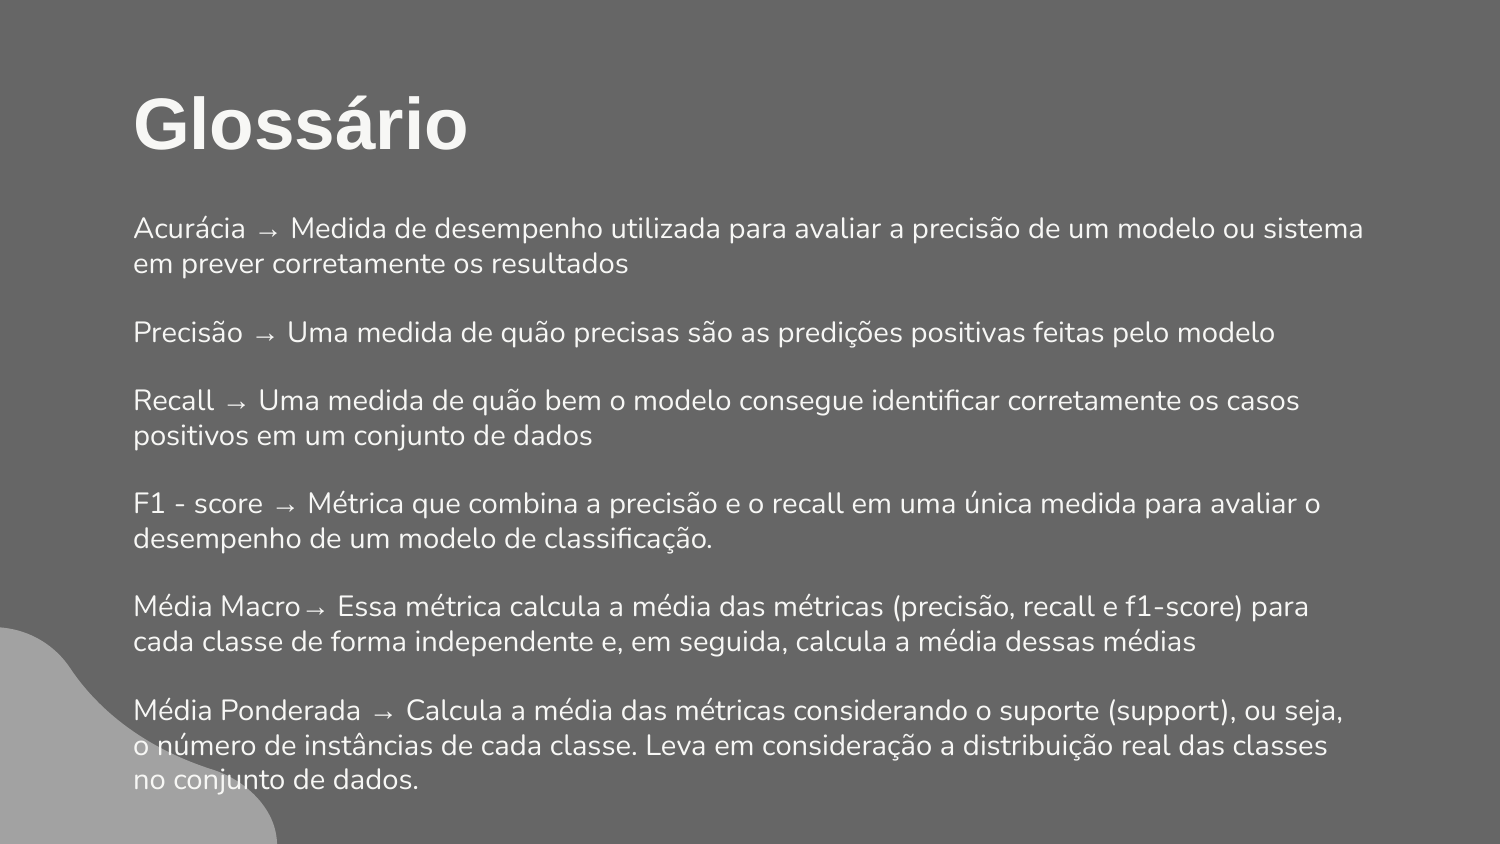

# Glossário
Acurácia → Medida de desempenho utilizada para avaliar a precisão de um modelo ou sistema em prever corretamente os resultados
Precisão → Uma medida de quão precisas são as predições positivas feitas pelo modelo
Recall → Uma medida de quão bem o modelo consegue identificar corretamente os casos positivos em um conjunto de dados
F1 - score → Métrica que combina a precisão e o recall em uma única medida para avaliar o desempenho de um modelo de classificação.
Média Macro→ Essa métrica calcula a média das métricas (precisão, recall e f1-score) para cada classe de forma independente e, em seguida, calcula a média dessas médias
Média Ponderada → Calcula a média das métricas considerando o suporte (support), ou seja, o número de instâncias de cada classe. Leva em consideração a distribuição real das classes no conjunto de dados.